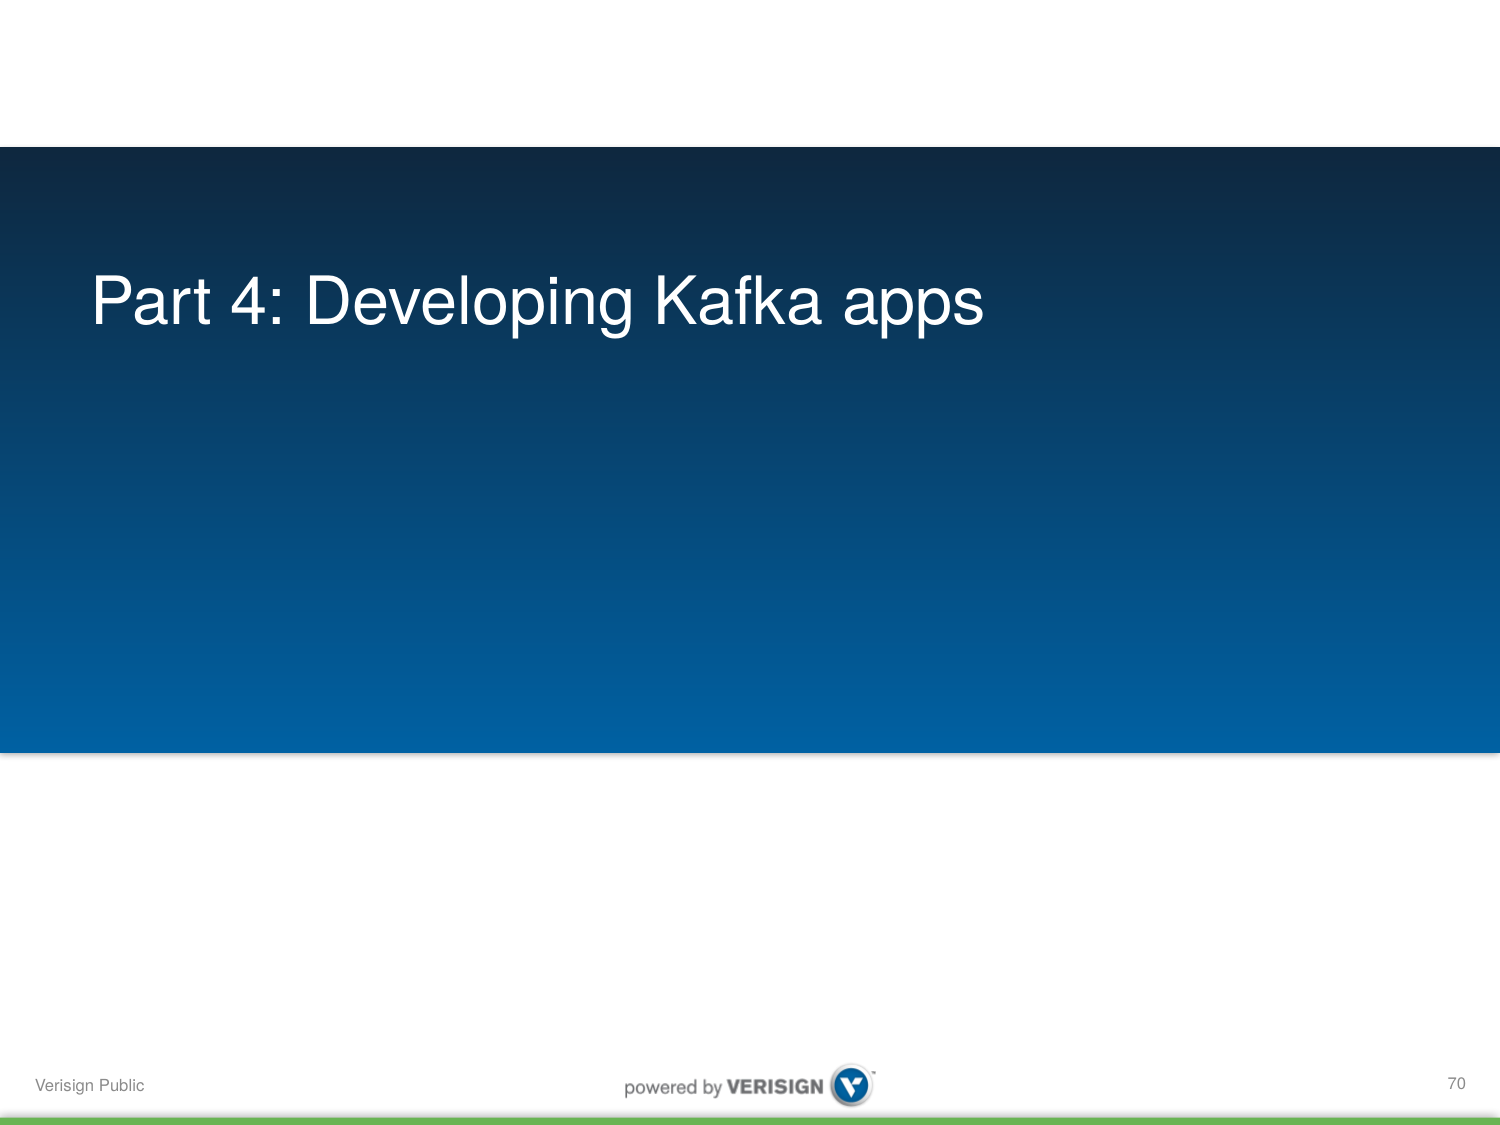

# Part 4: Developing Kafka apps
70